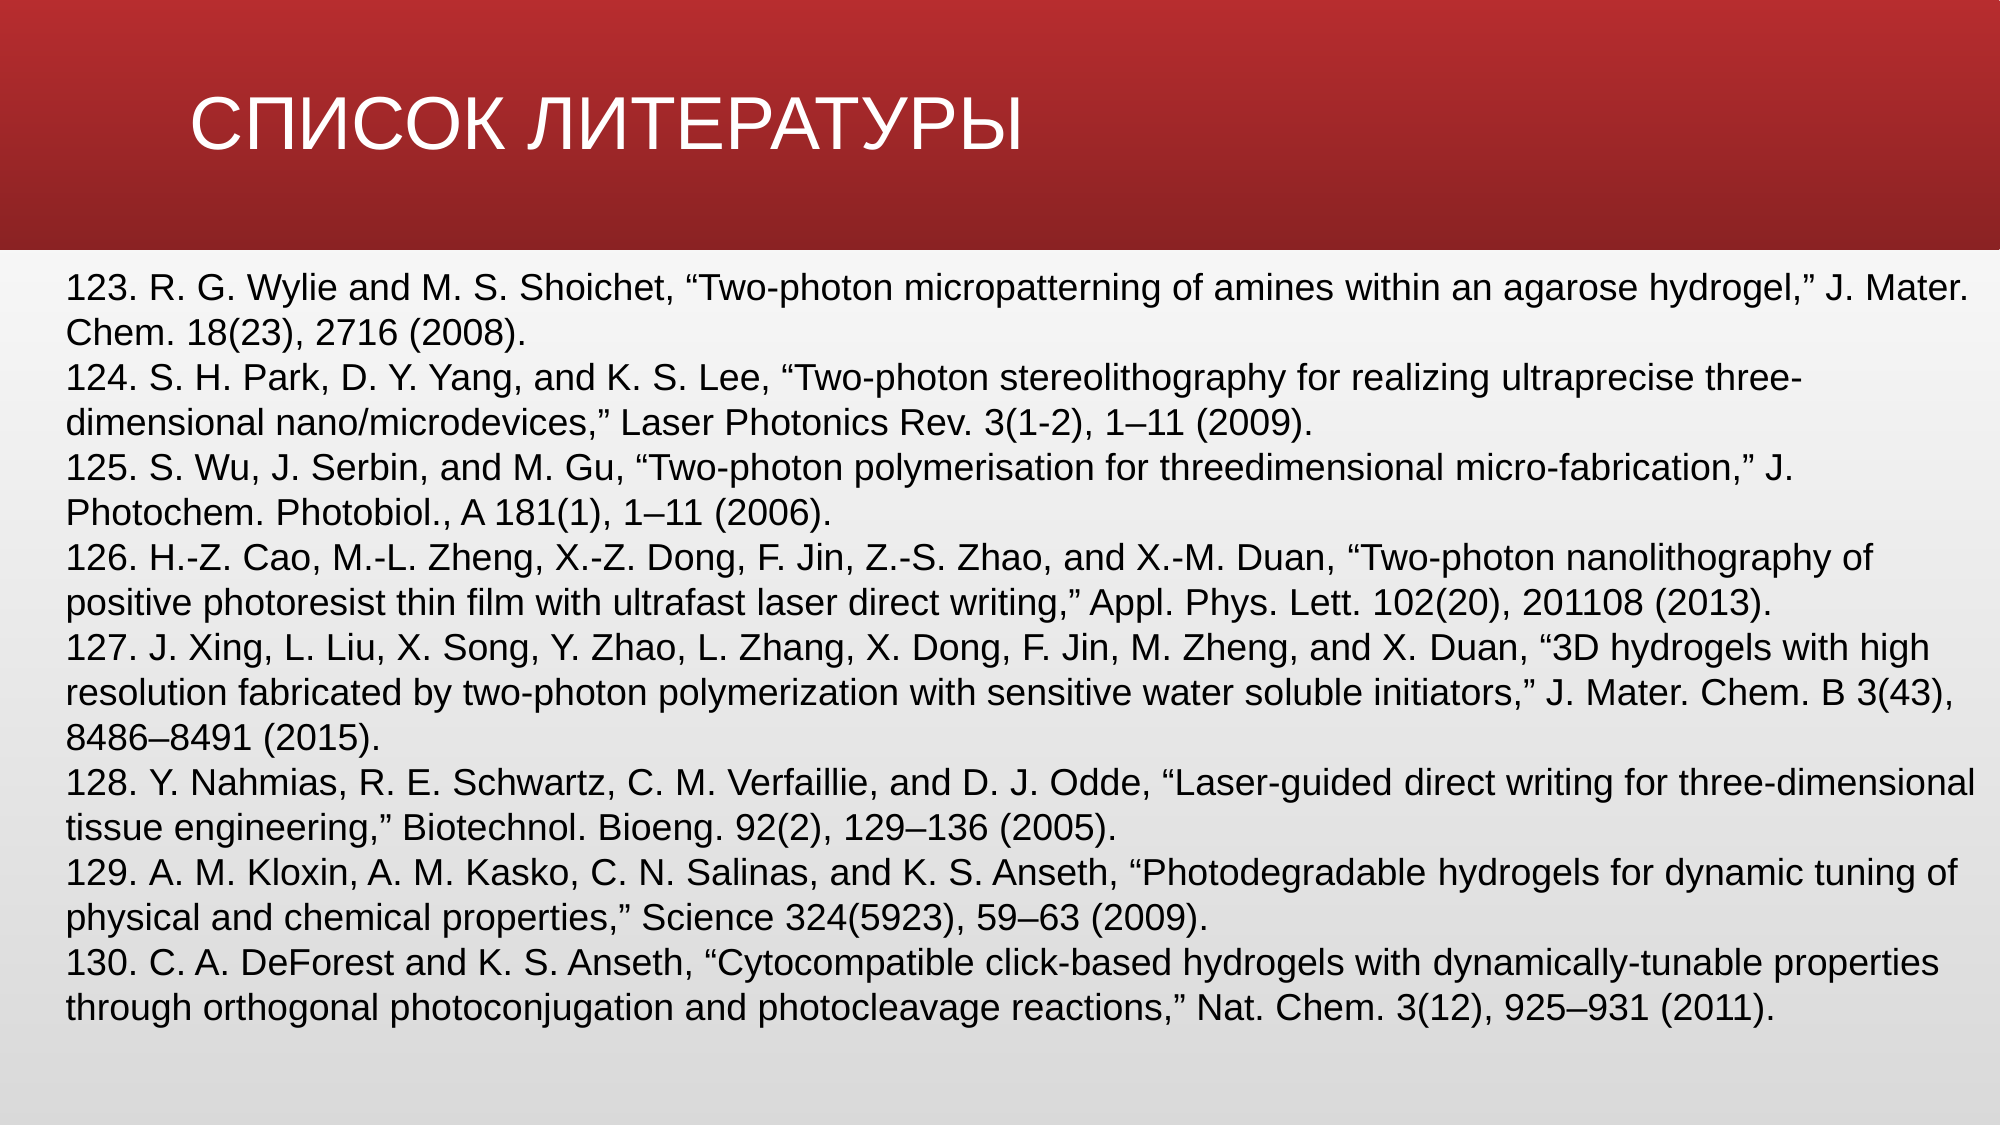

# СПИСОК ЛИТЕРАТУРЫ
123. R. G. Wylie and M. S. Shoichet, “Two-photon micropatterning of amines within an agarose hydrogel,” J. Mater. Chem. 18(23), 2716 (2008).
124. S. H. Park, D. Y. Yang, and K. S. Lee, “Two-photon stereolithography for realizing ultraprecise three-dimensional nano/microdevices,” Laser Photonics Rev. 3(1-2), 1–11 (2009).
125. S. Wu, J. Serbin, and M. Gu, “Two-photon polymerisation for threedimensional micro-fabrication,” J. Photochem. Photobiol., A 181(1), 1–11 (2006).
126. H.-Z. Cao, M.-L. Zheng, X.-Z. Dong, F. Jin, Z.-S. Zhao, and X.-M. Duan, “Two-photon nanolithography of positive photoresist thin film with ultrafast laser direct writing,” Appl. Phys. Lett. 102(20), 201108 (2013).
127. J. Xing, L. Liu, X. Song, Y. Zhao, L. Zhang, X. Dong, F. Jin, M. Zheng, and X. Duan, “3D hydrogels with high resolution fabricated by two-photon polymerization with sensitive water soluble initiators,” J. Mater. Chem. B 3(43), 8486–8491 (2015).
128. Y. Nahmias, R. E. Schwartz, C. M. Verfaillie, and D. J. Odde, “Laser-guided direct writing for three-dimensional tissue engineering,” Biotechnol. Bioeng. 92(2), 129–136 (2005).
129. A. M. Kloxin, A. M. Kasko, C. N. Salinas, and K. S. Anseth, “Photodegradable hydrogels for dynamic tuning of physical and chemical properties,” Science 324(5923), 59–63 (2009).
130. C. A. DeForest and K. S. Anseth, “Cytocompatible click-based hydrogels with dynamically-tunable properties through orthogonal photoconjugation and photocleavage reactions,” Nat. Chem. 3(12), 925–931 (2011).